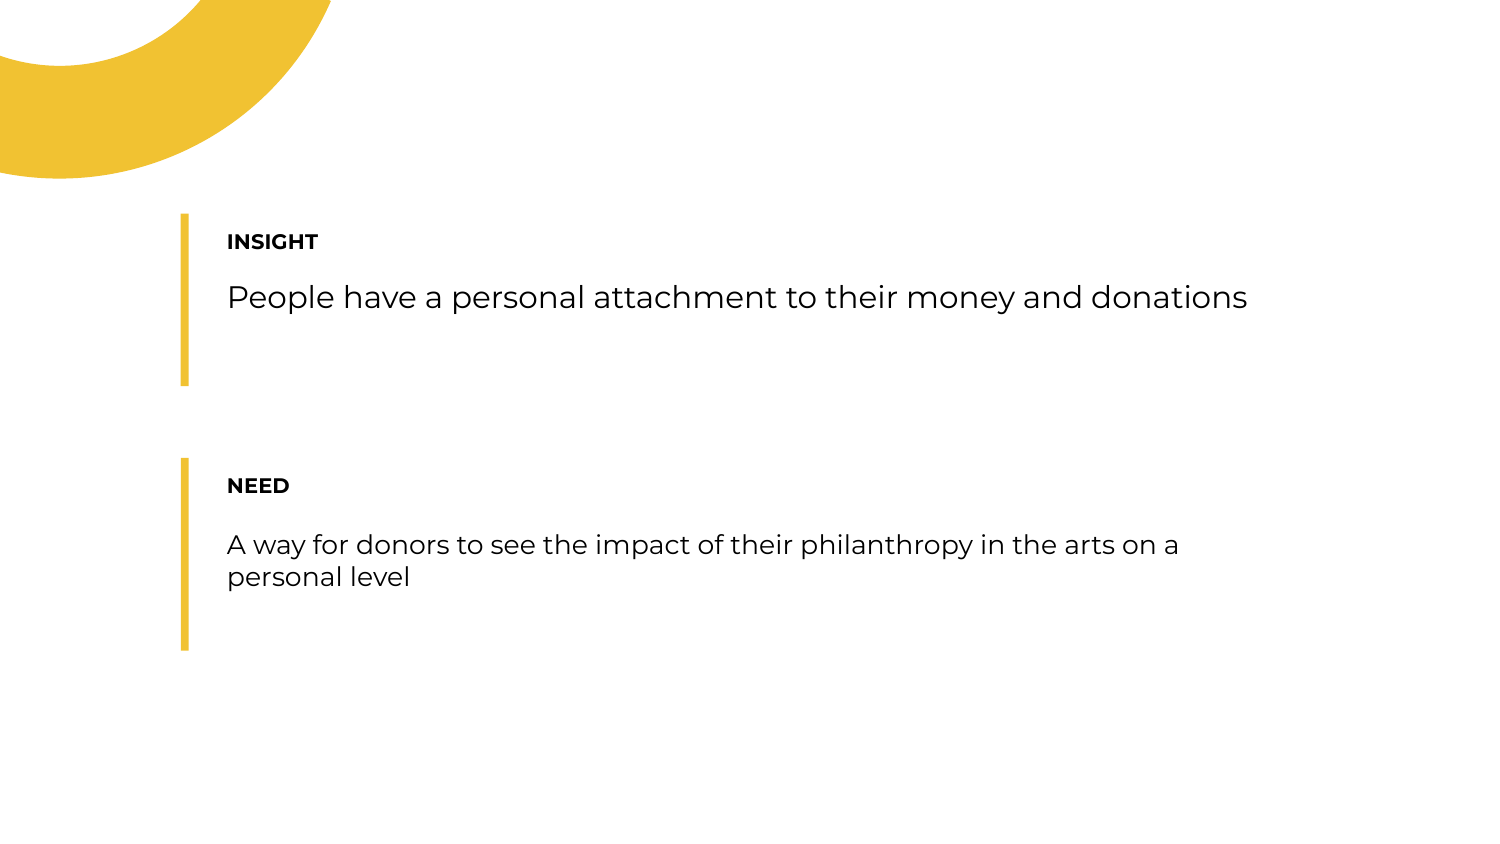

INSIGHT
People have a personal attachment to their money and donations

NEED
A way for donors to see the impact of their philanthropy in the arts on a personal level